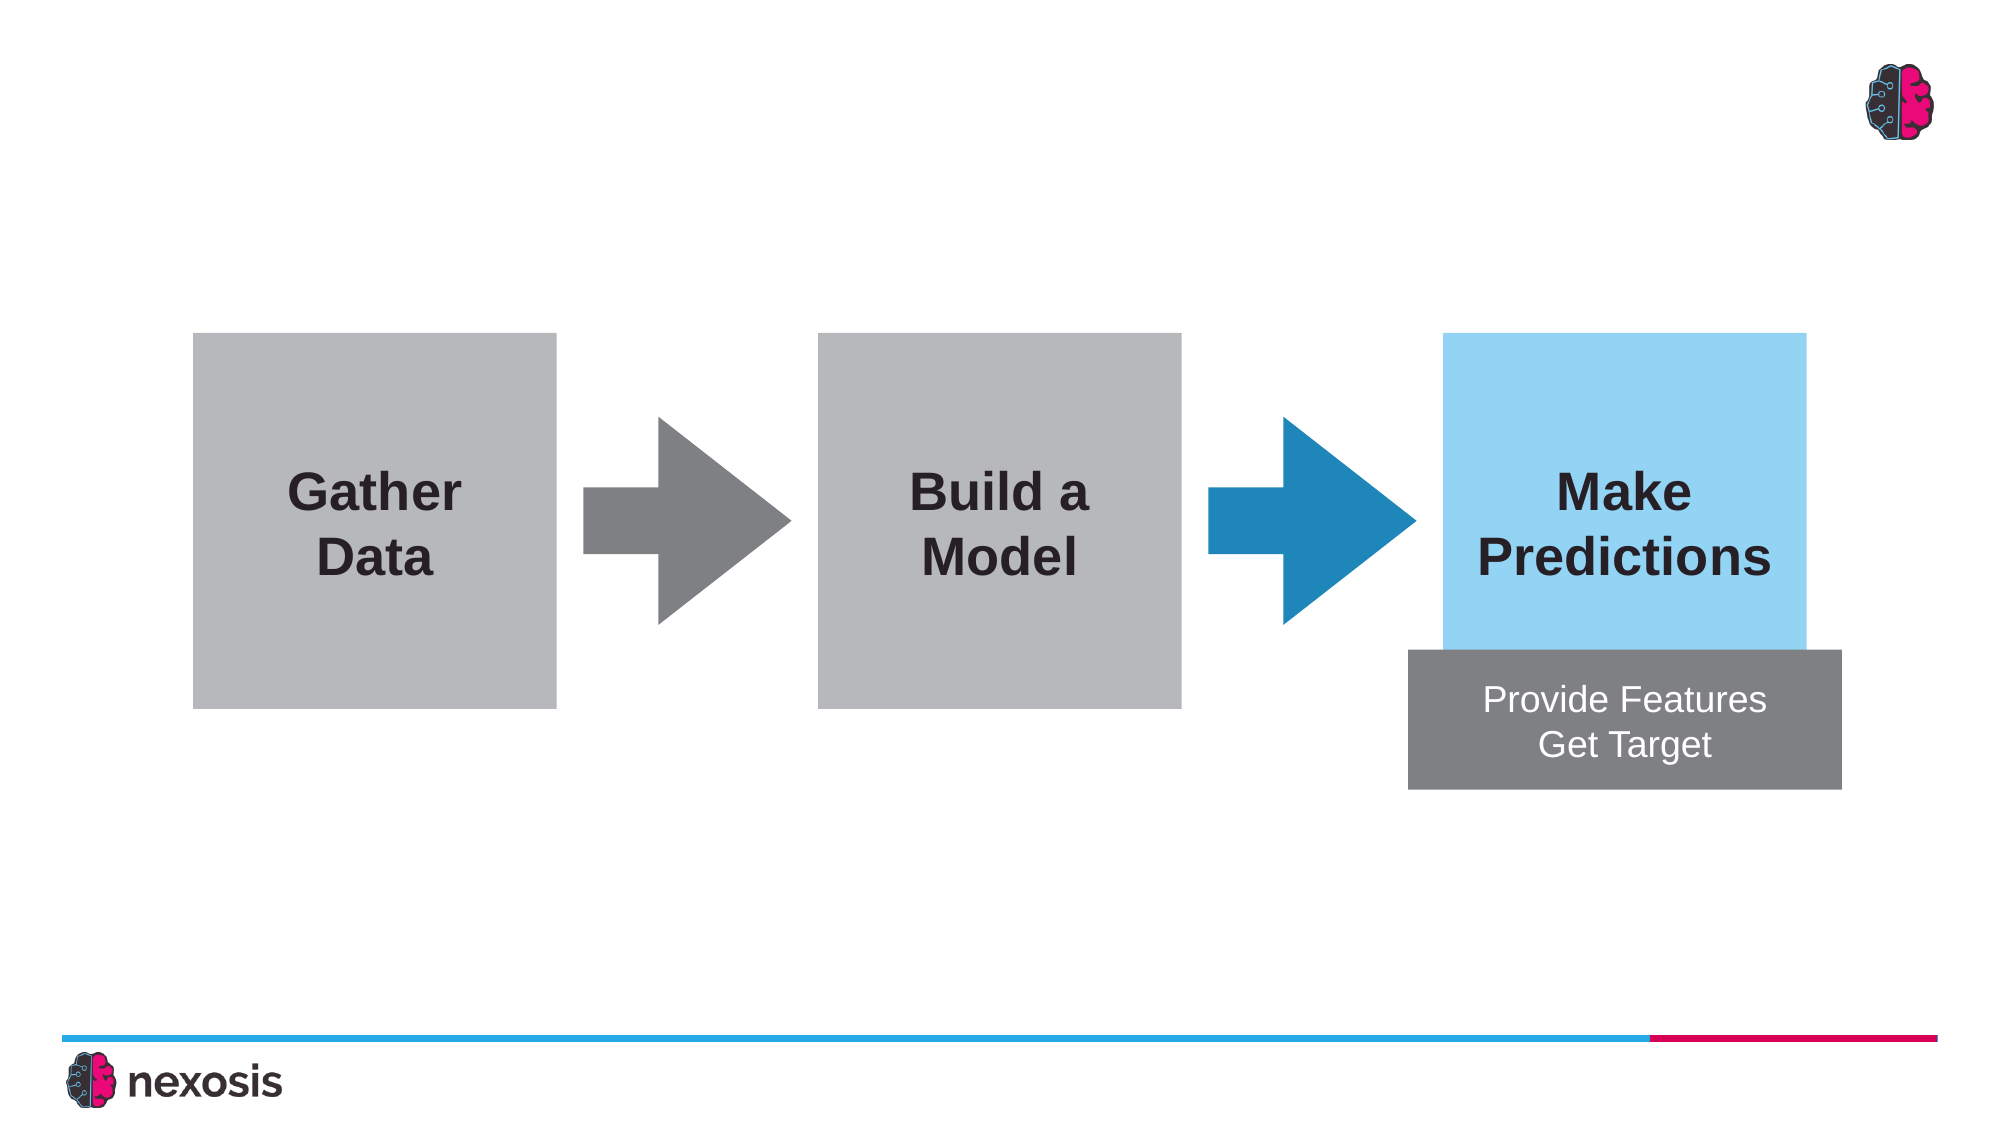

Gather
Data
Build a Model
Make Predictions

Provide Features
Get Target
23